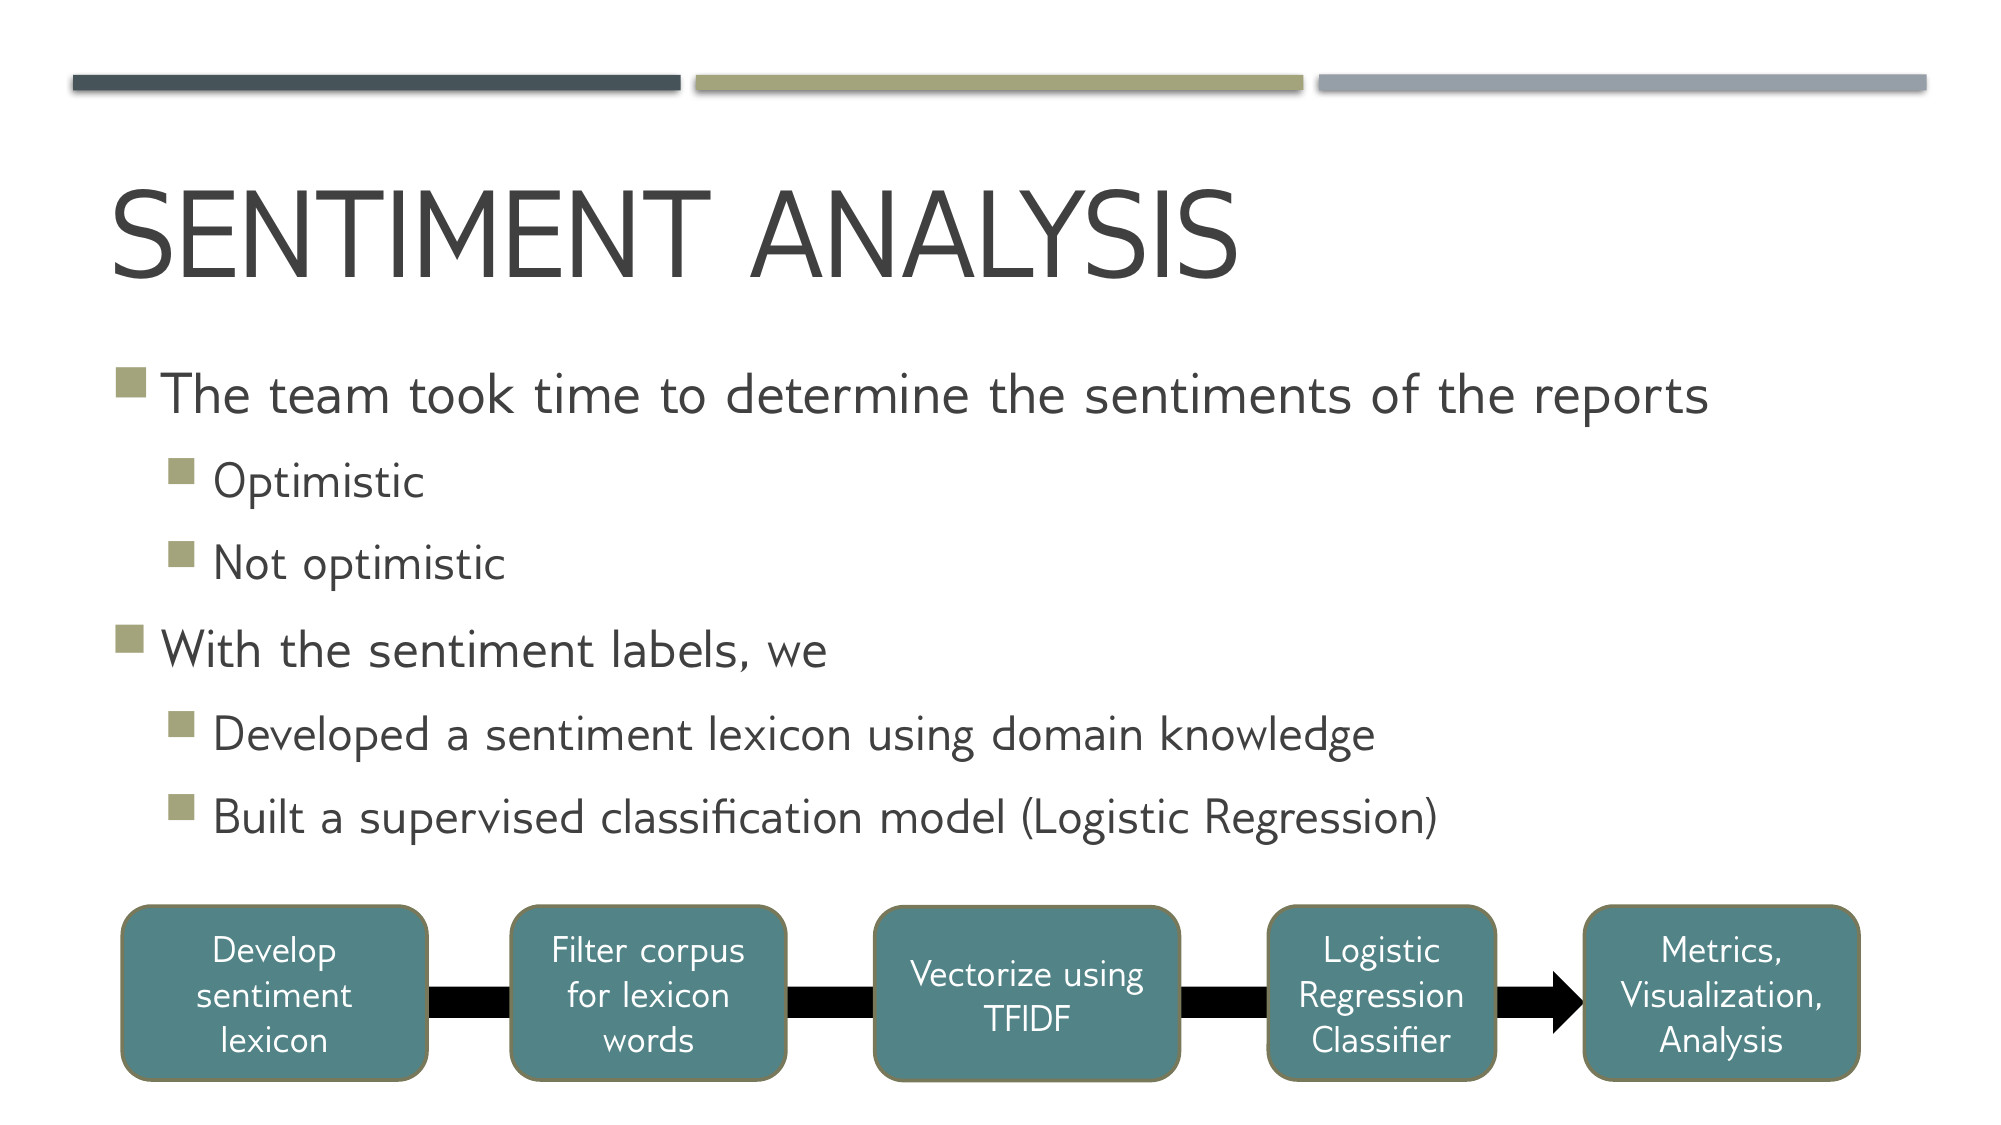

# Sentiment analysis
The team took time to determine the sentiments of the reports
Optimistic
Not optimistic
With the sentiment labels, we
Developed a sentiment lexicon using domain knowledge
Built a supervised classification model (Logistic Regression)
Logistic Regression Classifier
Metrics, Visualization,
Analysis
Filter corpus for lexicon words
Develop sentiment lexicon
Vectorize using TFIDF